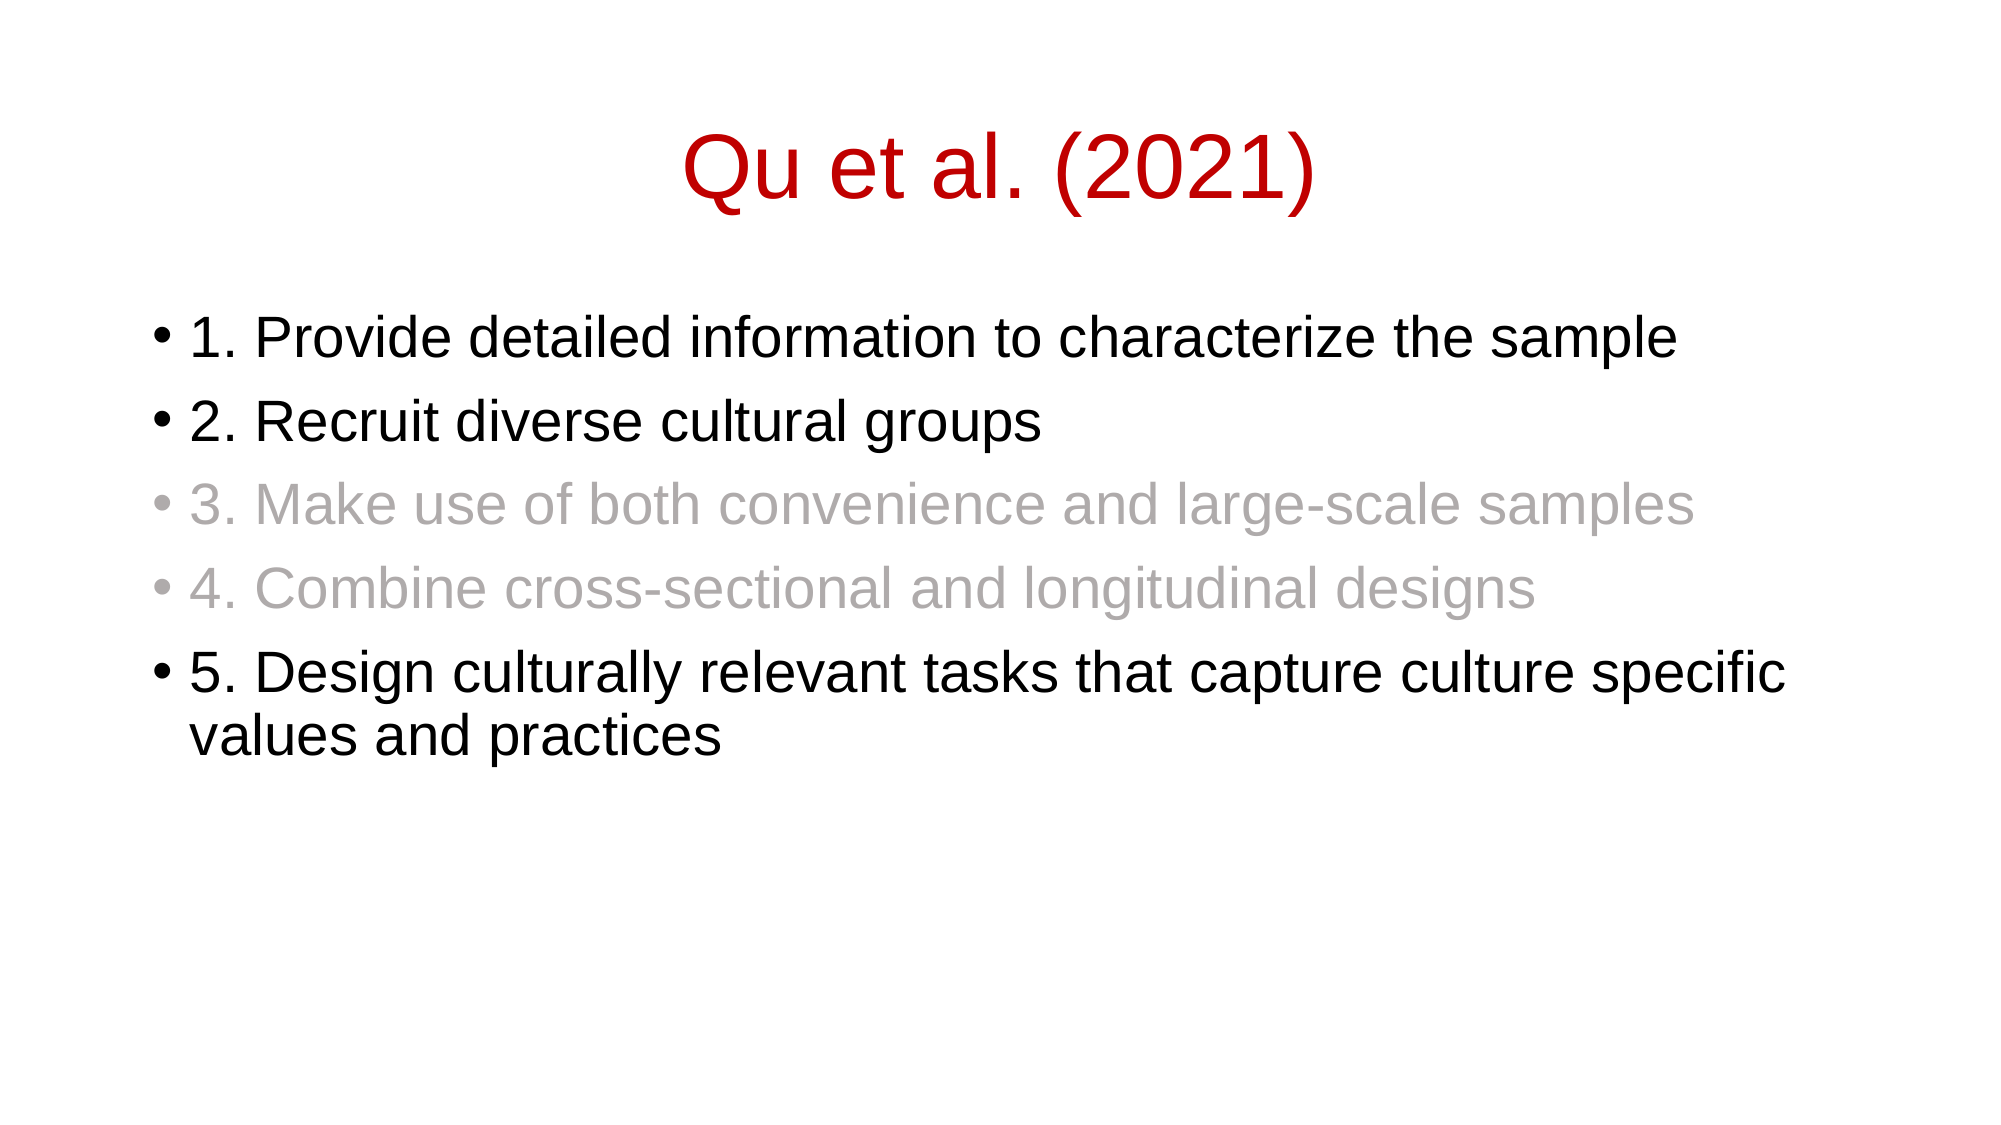

# Qu et al. (2021)
1. Provide detailed information to characterize the sample
2. Recruit diverse cultural groups
3. Make use of both convenience and large-scale samples
4. Combine cross-sectional and longitudinal designs
5. Design culturally relevant tasks that capture culture specific values and practices